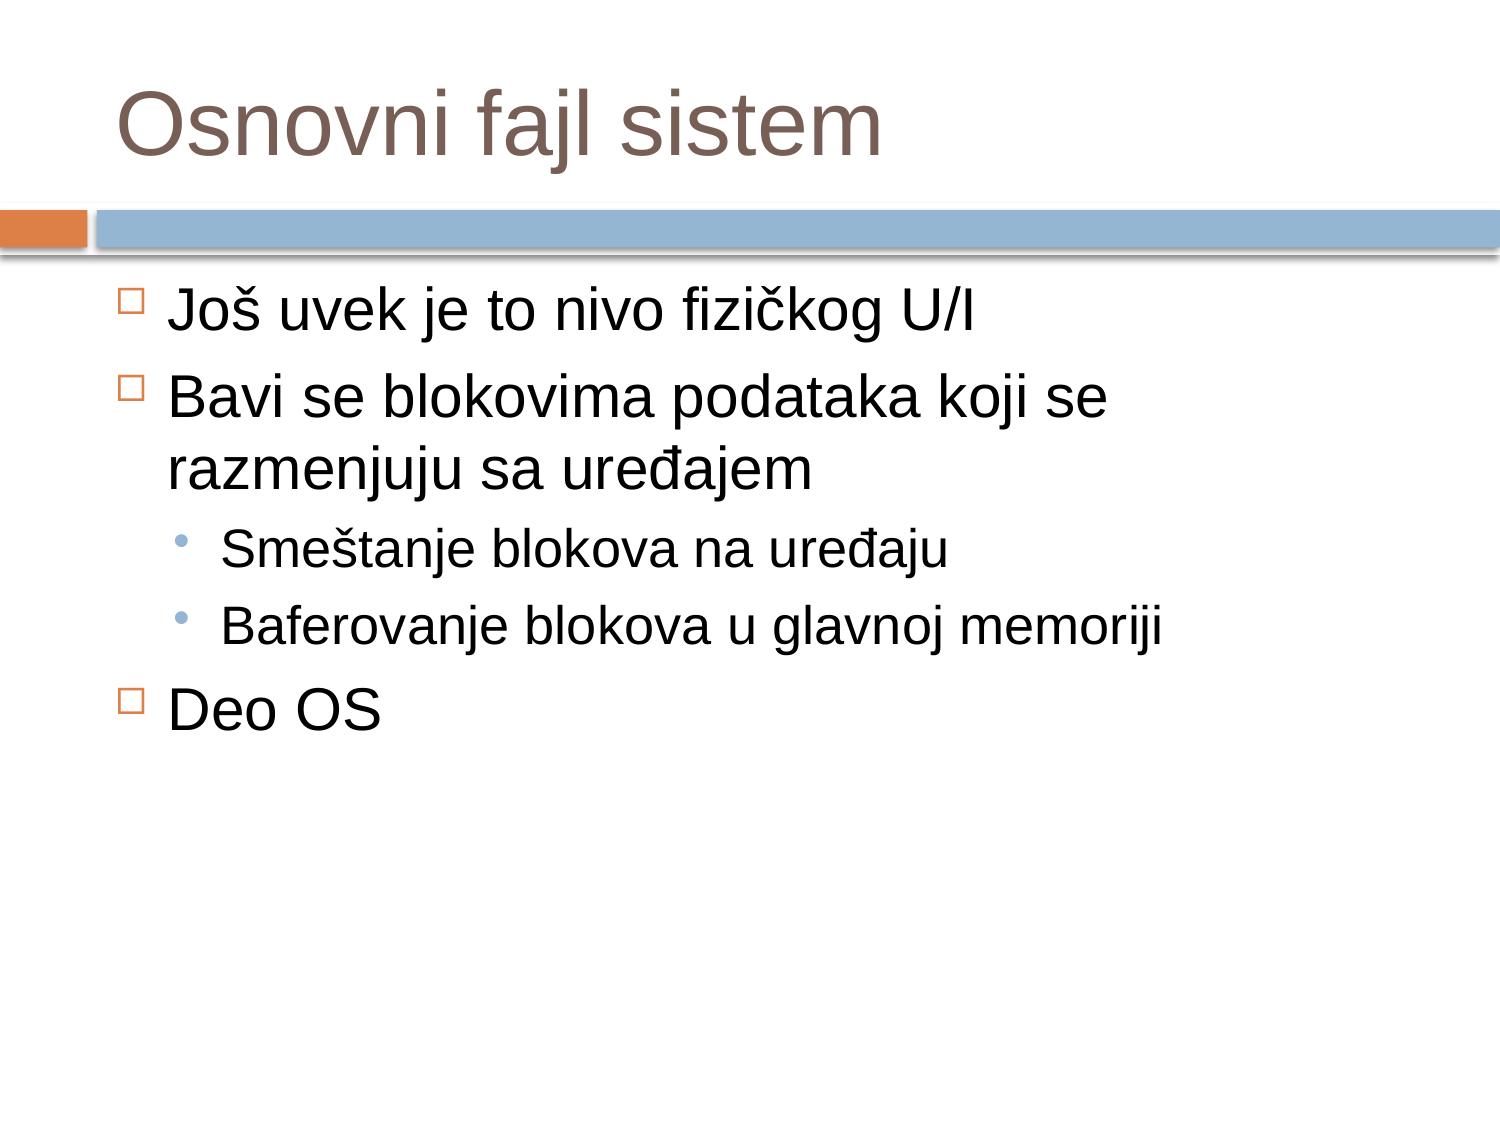

# Osnovni fajl sistem
Još uvek je to nivo fizičkog U/I
Bavi se blokovima podataka koji se razmenjuju sa uređajem
Smeštanje blokova na uređaju
Baferovanje blokova u glavnoj memoriji
Deo OS